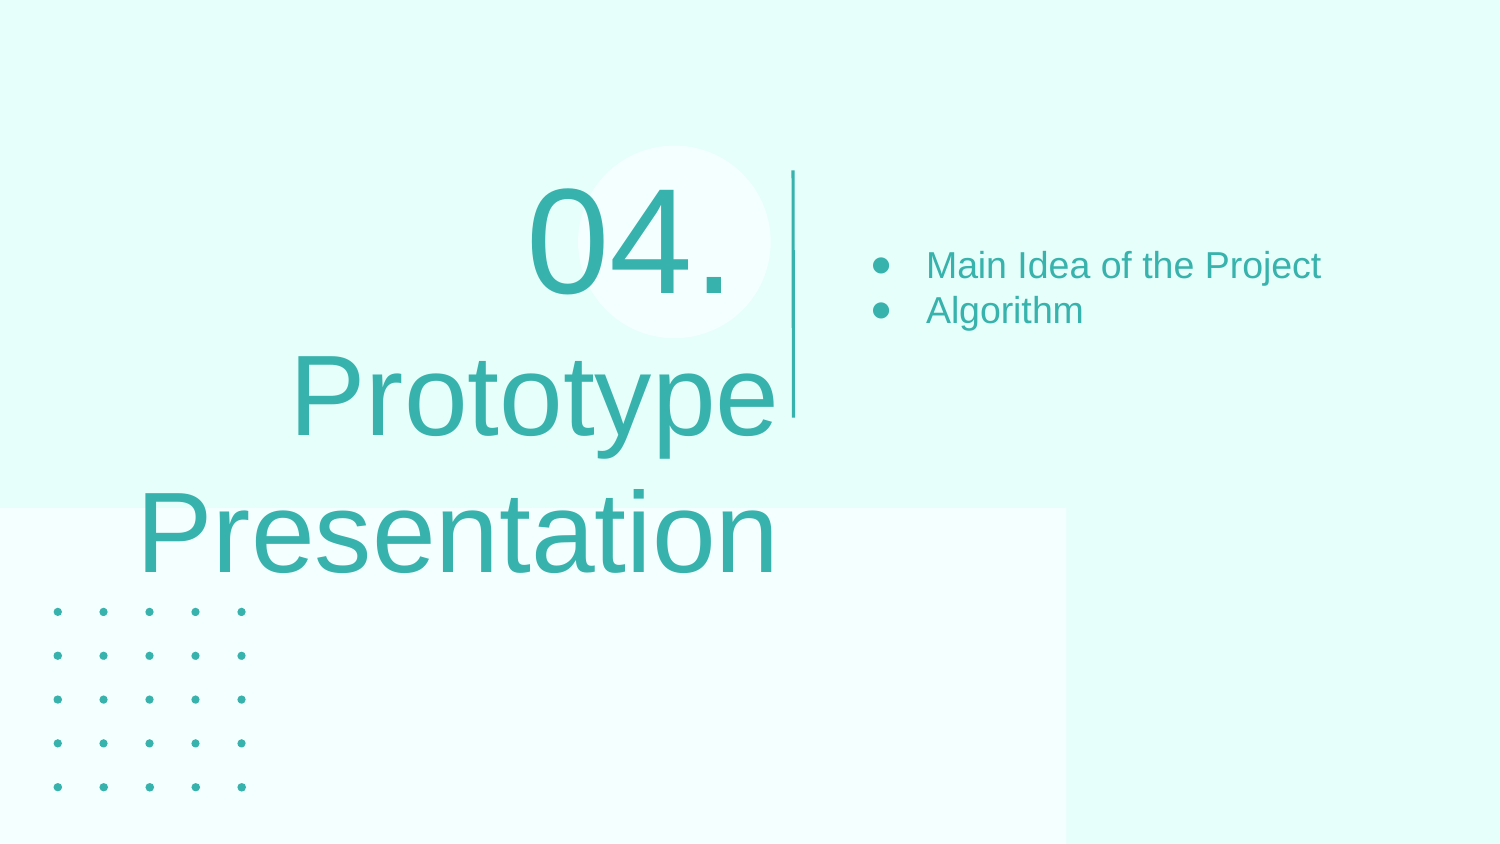

04.
Main Idea of the Project
Algorithm
# Prototype Presentation